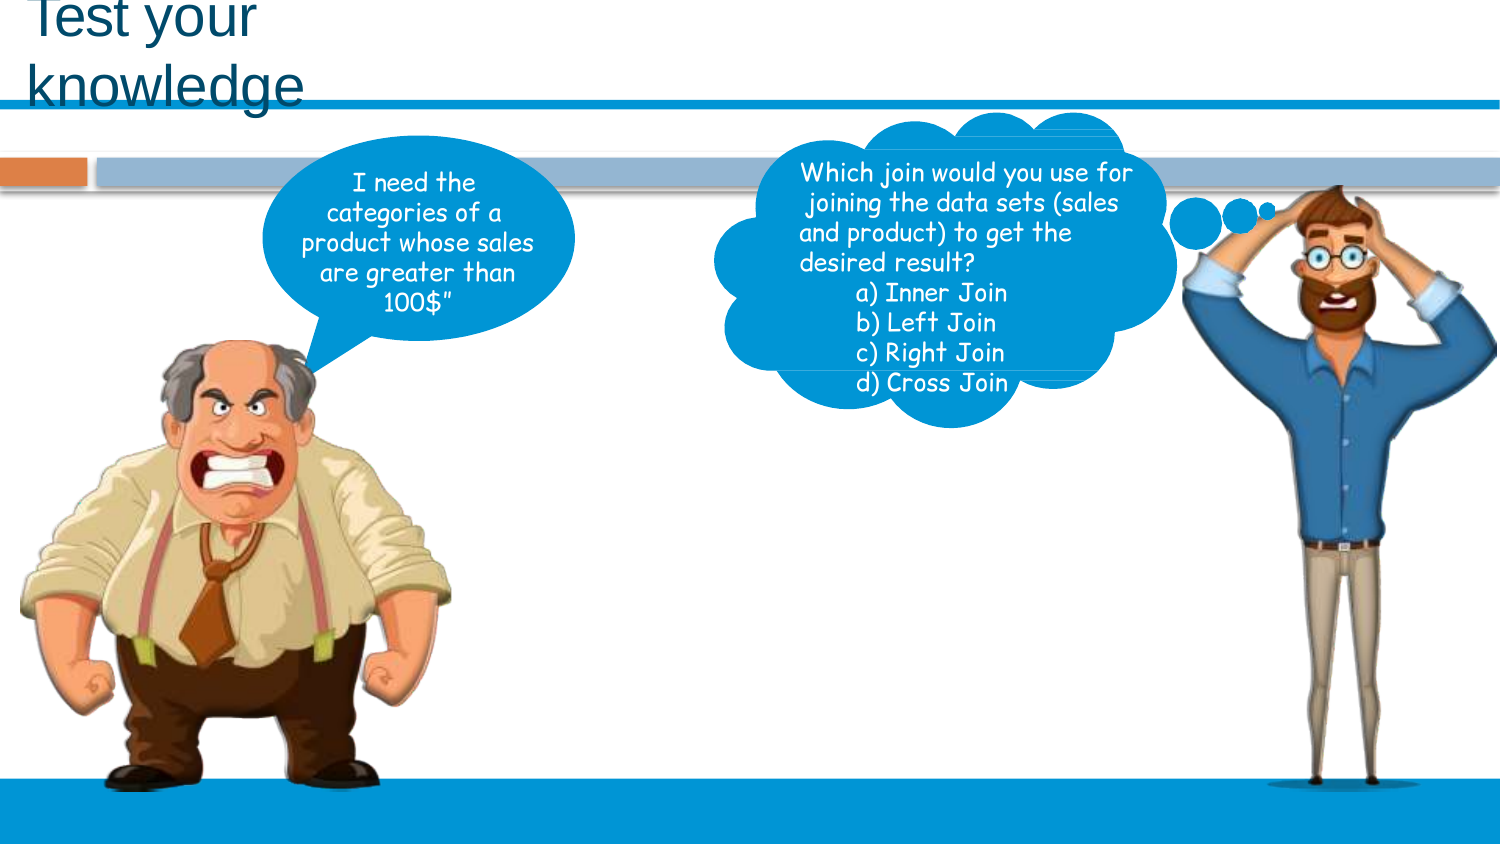

# Test your knowledge

Which join would you use for  joining the data sets (sales  and product) to get the  desired result?
Inner Join
Left Join
Right Join
Cross Join
I need the  categories of a  product whose sales  are greater than  100$”